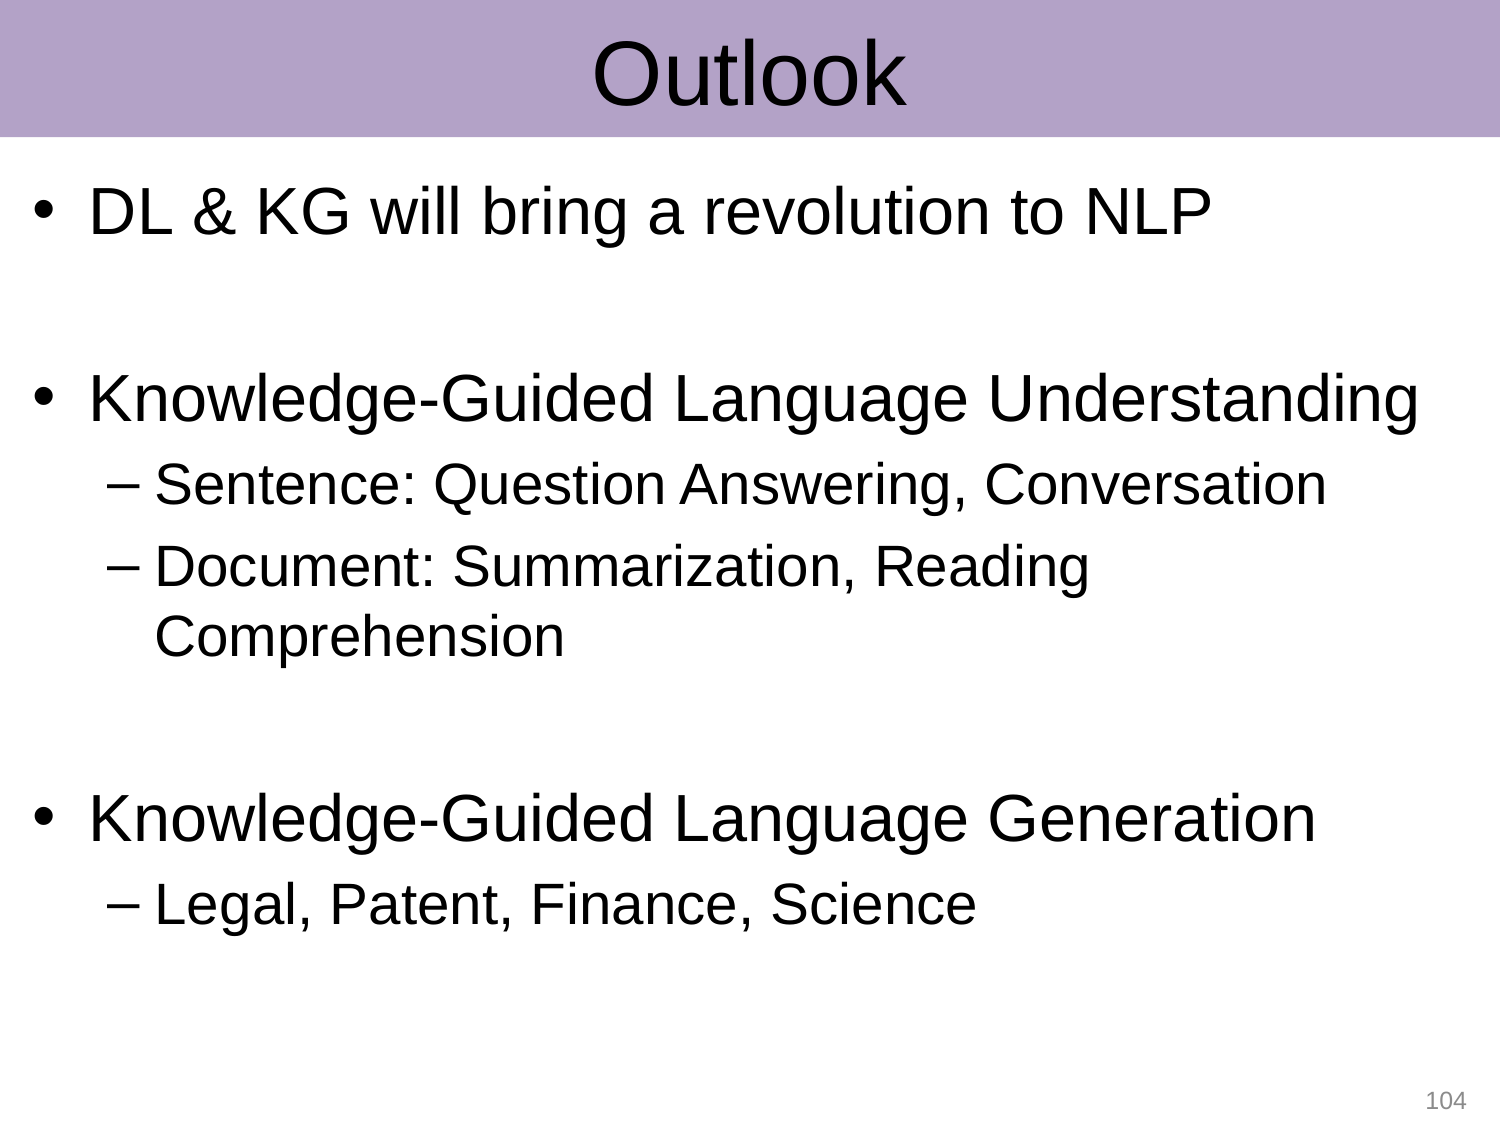

# Outlook
DL & KG will bring a revolution to NLP

Knowledge-Guided Language Understanding
Sentence: Question Answering, Conversation
Document: Summarization, Reading Comprehension

Knowledge-Guided Language Generation
Legal, Patent, Finance, Science
104